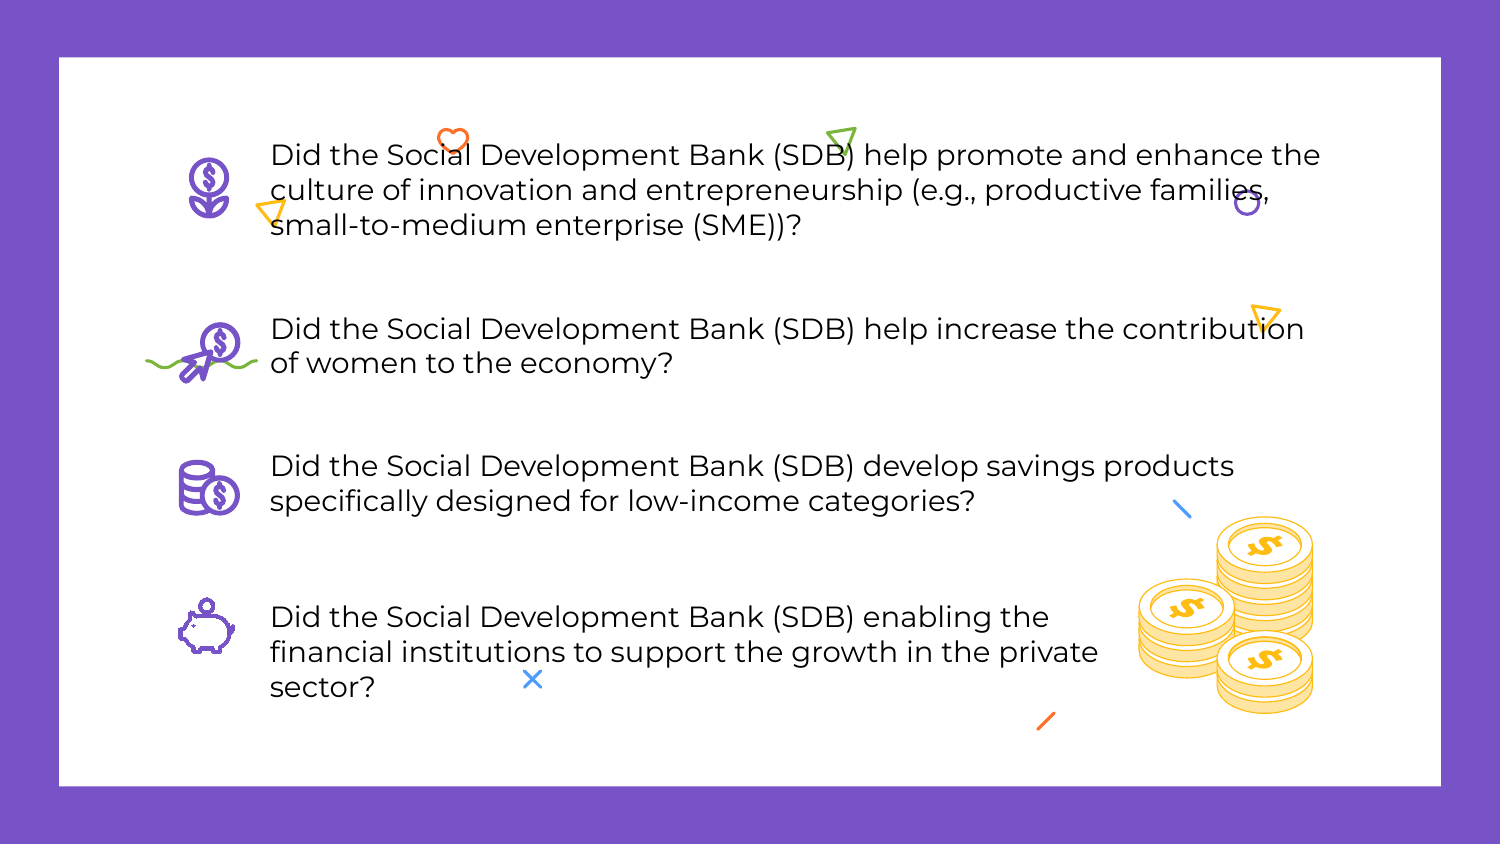

Did the Social Development Bank (SDB) help promote and enhance the culture of innovation and entrepreneurship (e.g., productive families, small-to-medium enterprise (SME))?

Did the Social Development Bank (SDB) help increase the contribution of women to the economy?

Did the Social Development Bank (SDB) develop savings products specifically designed for low-income categories?

Did the Social Development Bank (SDB) enabling the financial institutions to support the growth in the private sector?